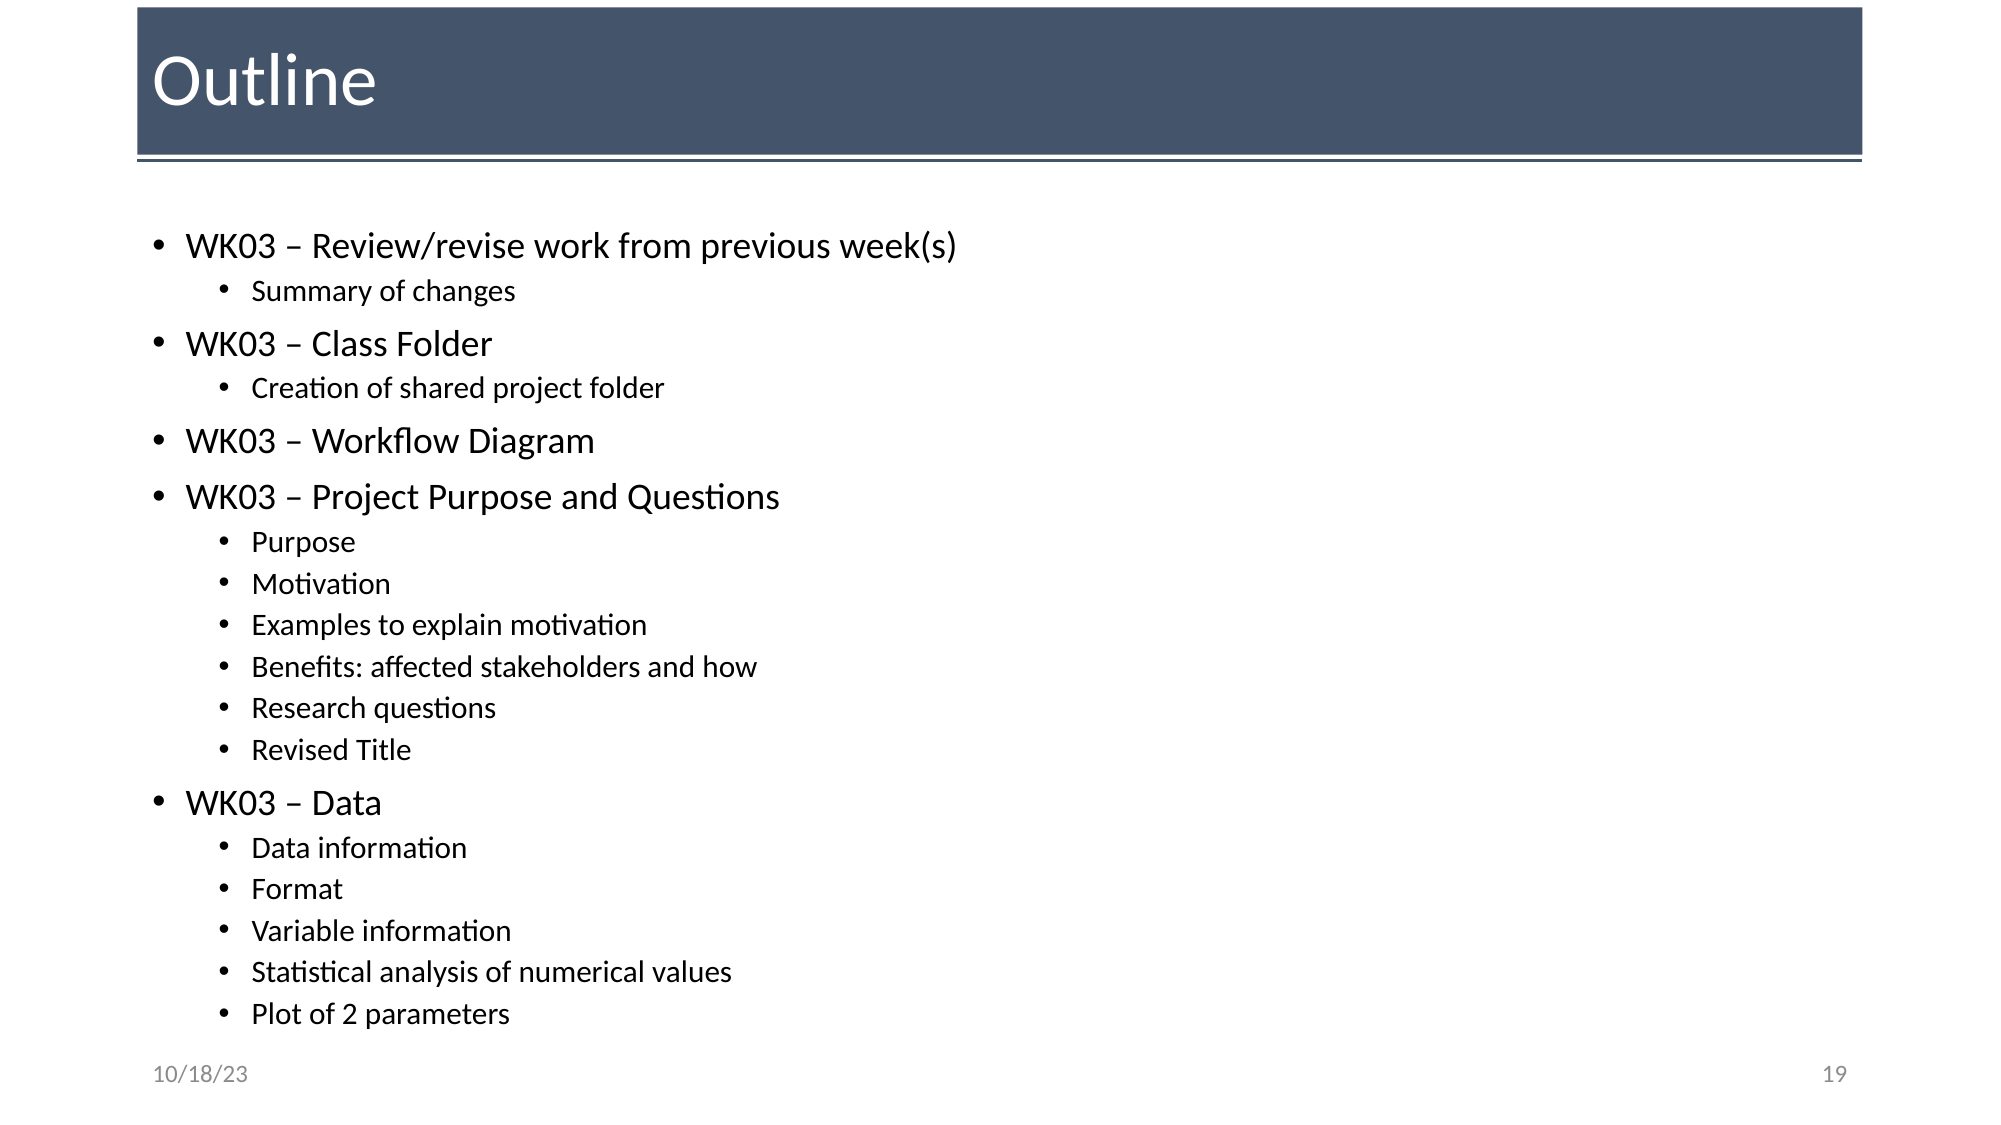

# Outline
WK03 – Review/revise work from previous week(s)
Summary of changes
WK03 – Class Folder
Creation of shared project folder
WK03 – Workflow Diagram
WK03 – Project Purpose and Questions
Purpose
Motivation
Examples to explain motivation
Benefits: affected stakeholders and how
Research questions
Revised Title
WK03 – Data
Data information
Format
Variable information
Statistical analysis of numerical values
Plot of 2 parameters

10/18/23
19